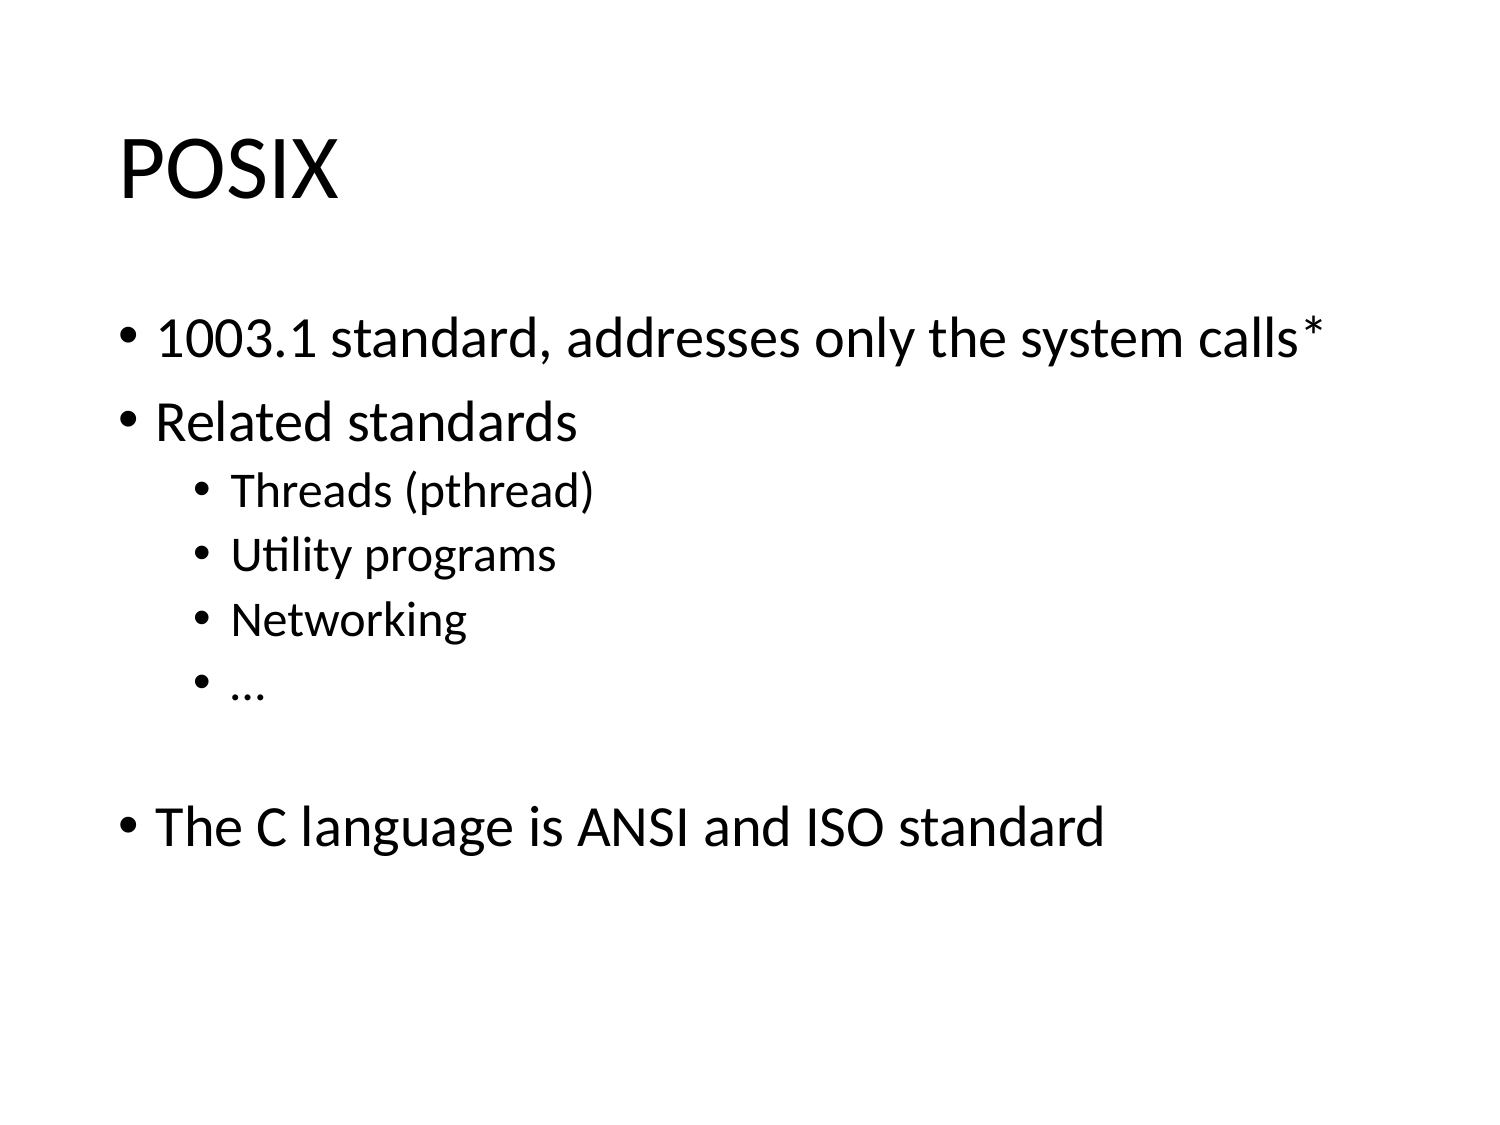

# POSIX
1003.1 standard, addresses only the system calls*
Related standards
Threads (pthread)
Utility programs
Networking
…

The C language is ANSI and ISO standard